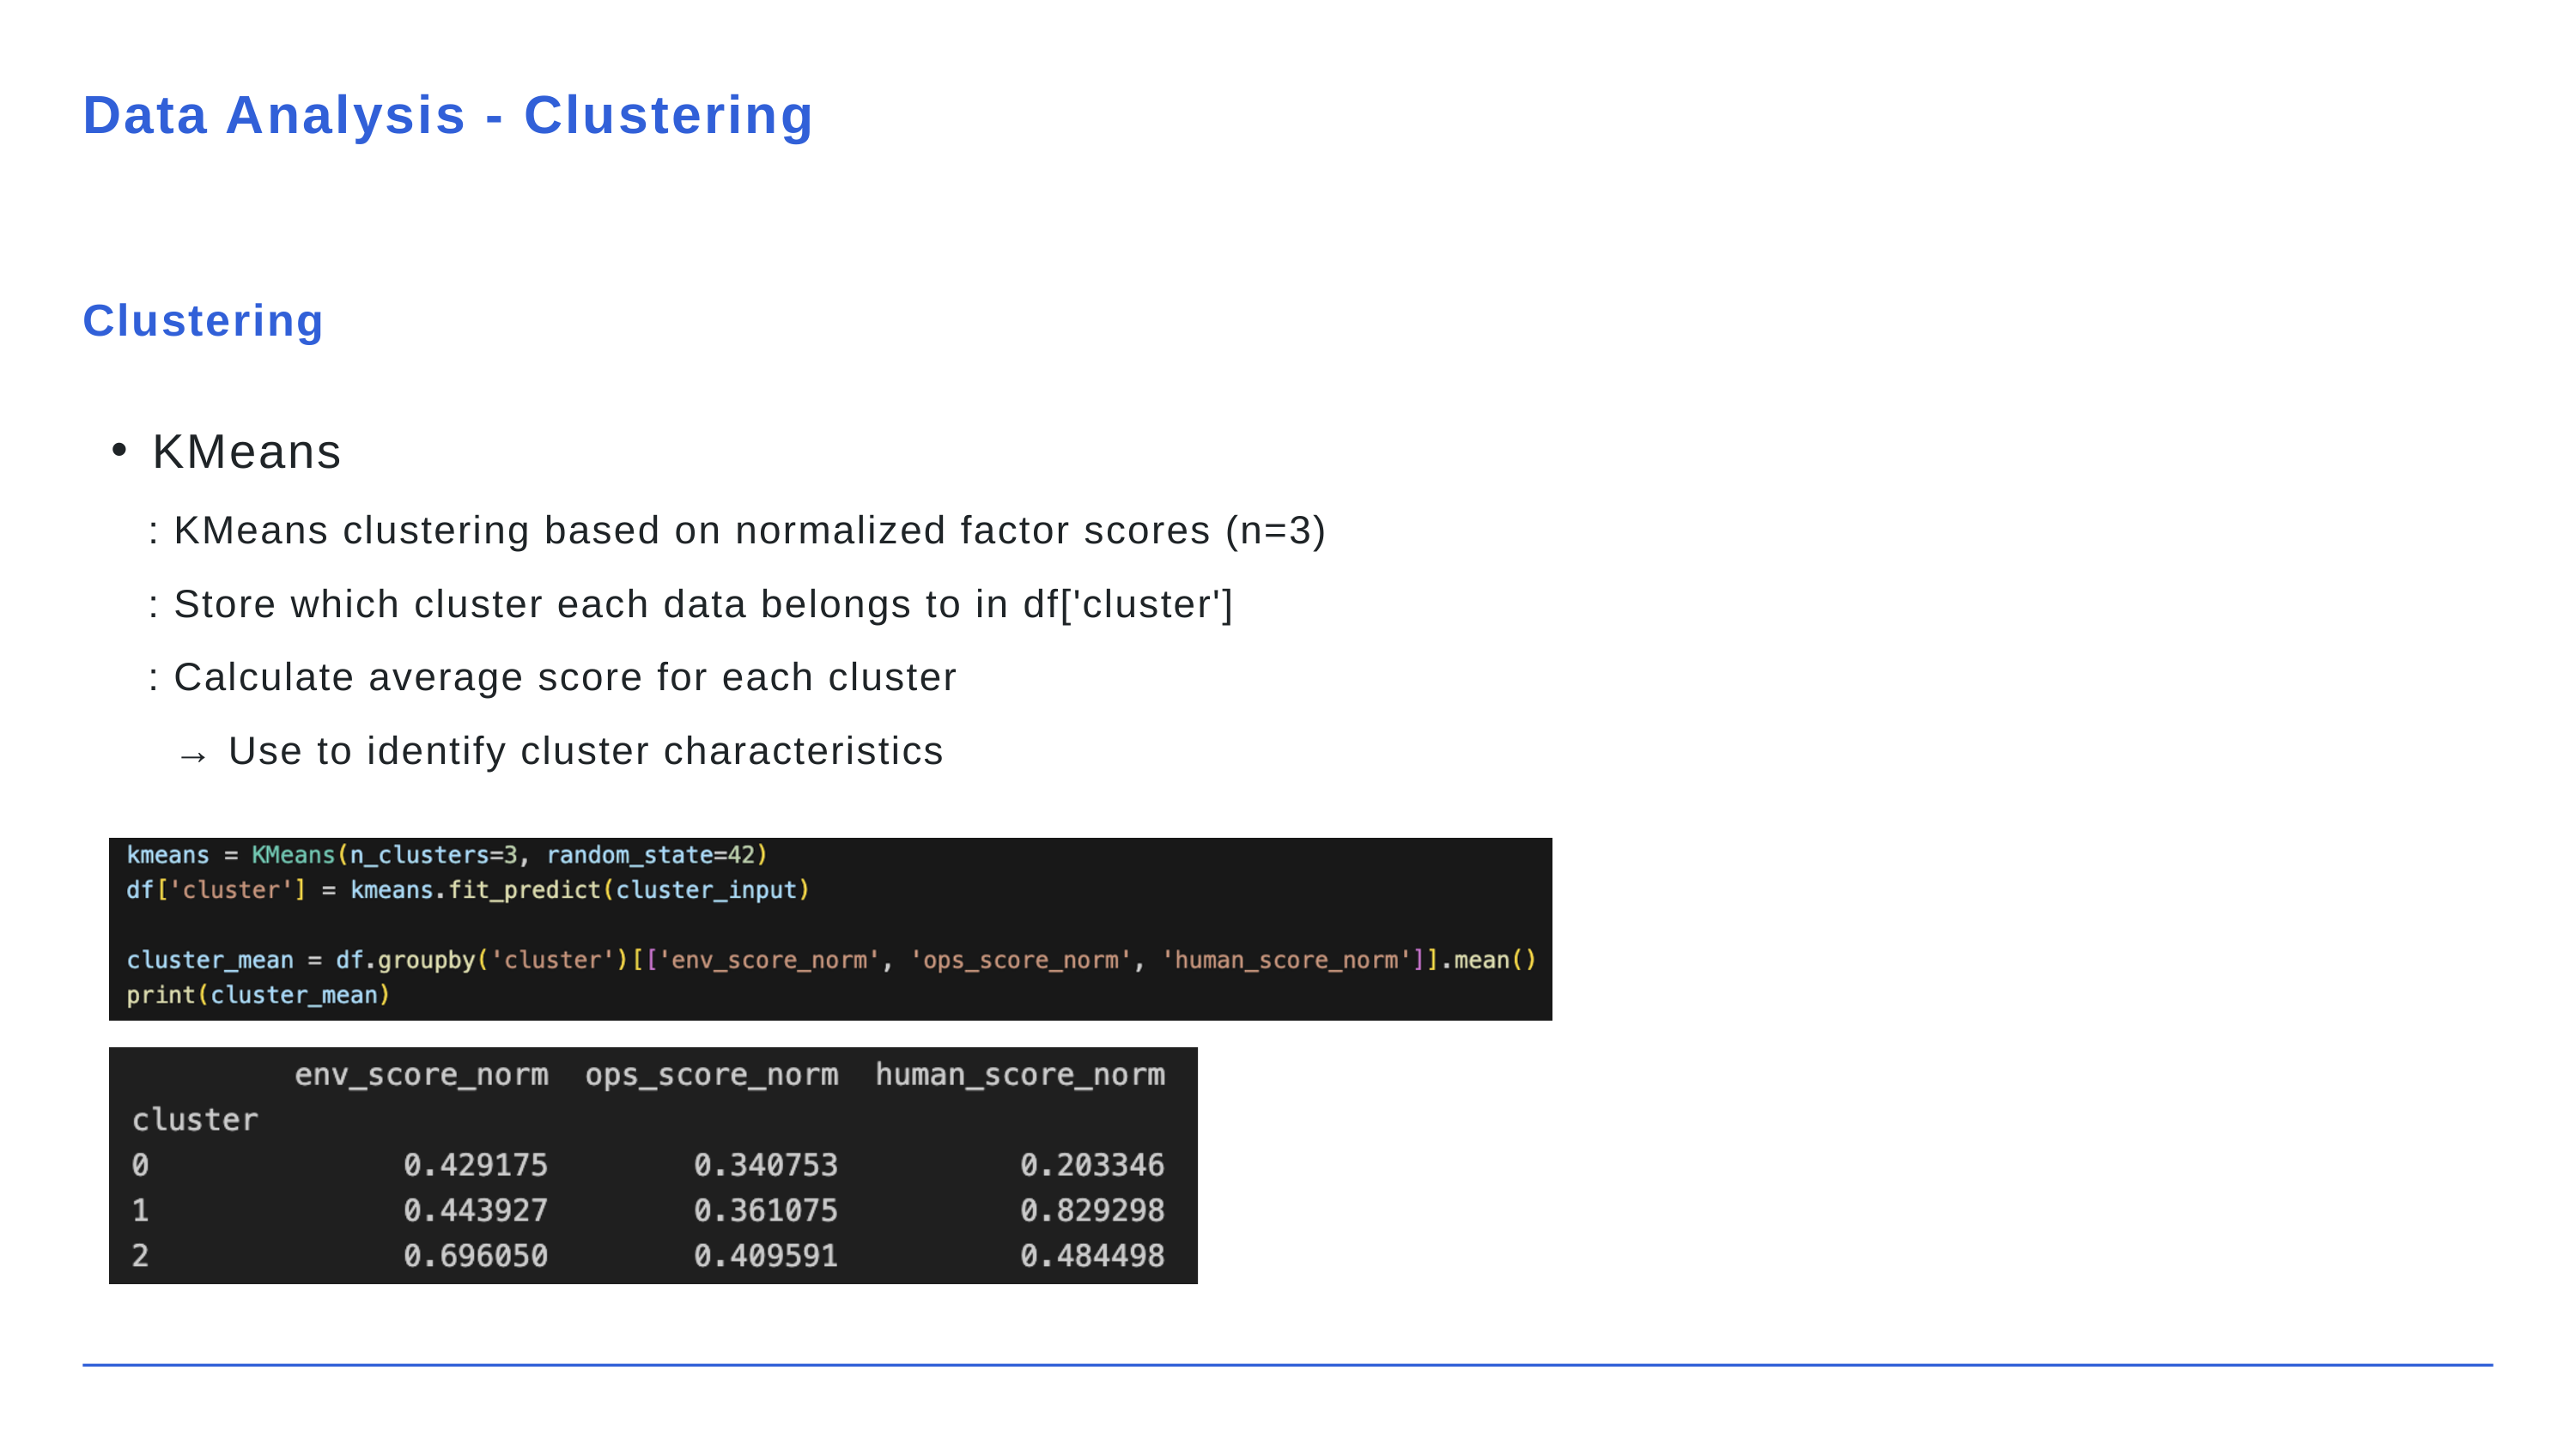

Data Analysis - Clustering
Clustering
KMeans
      : KMeans clustering based on normalized factor scores (n=3)
      : Store which cluster each data belongs to in df['cluster']
      : Calculate average score for each cluster
        → Use to identify cluster characteristics